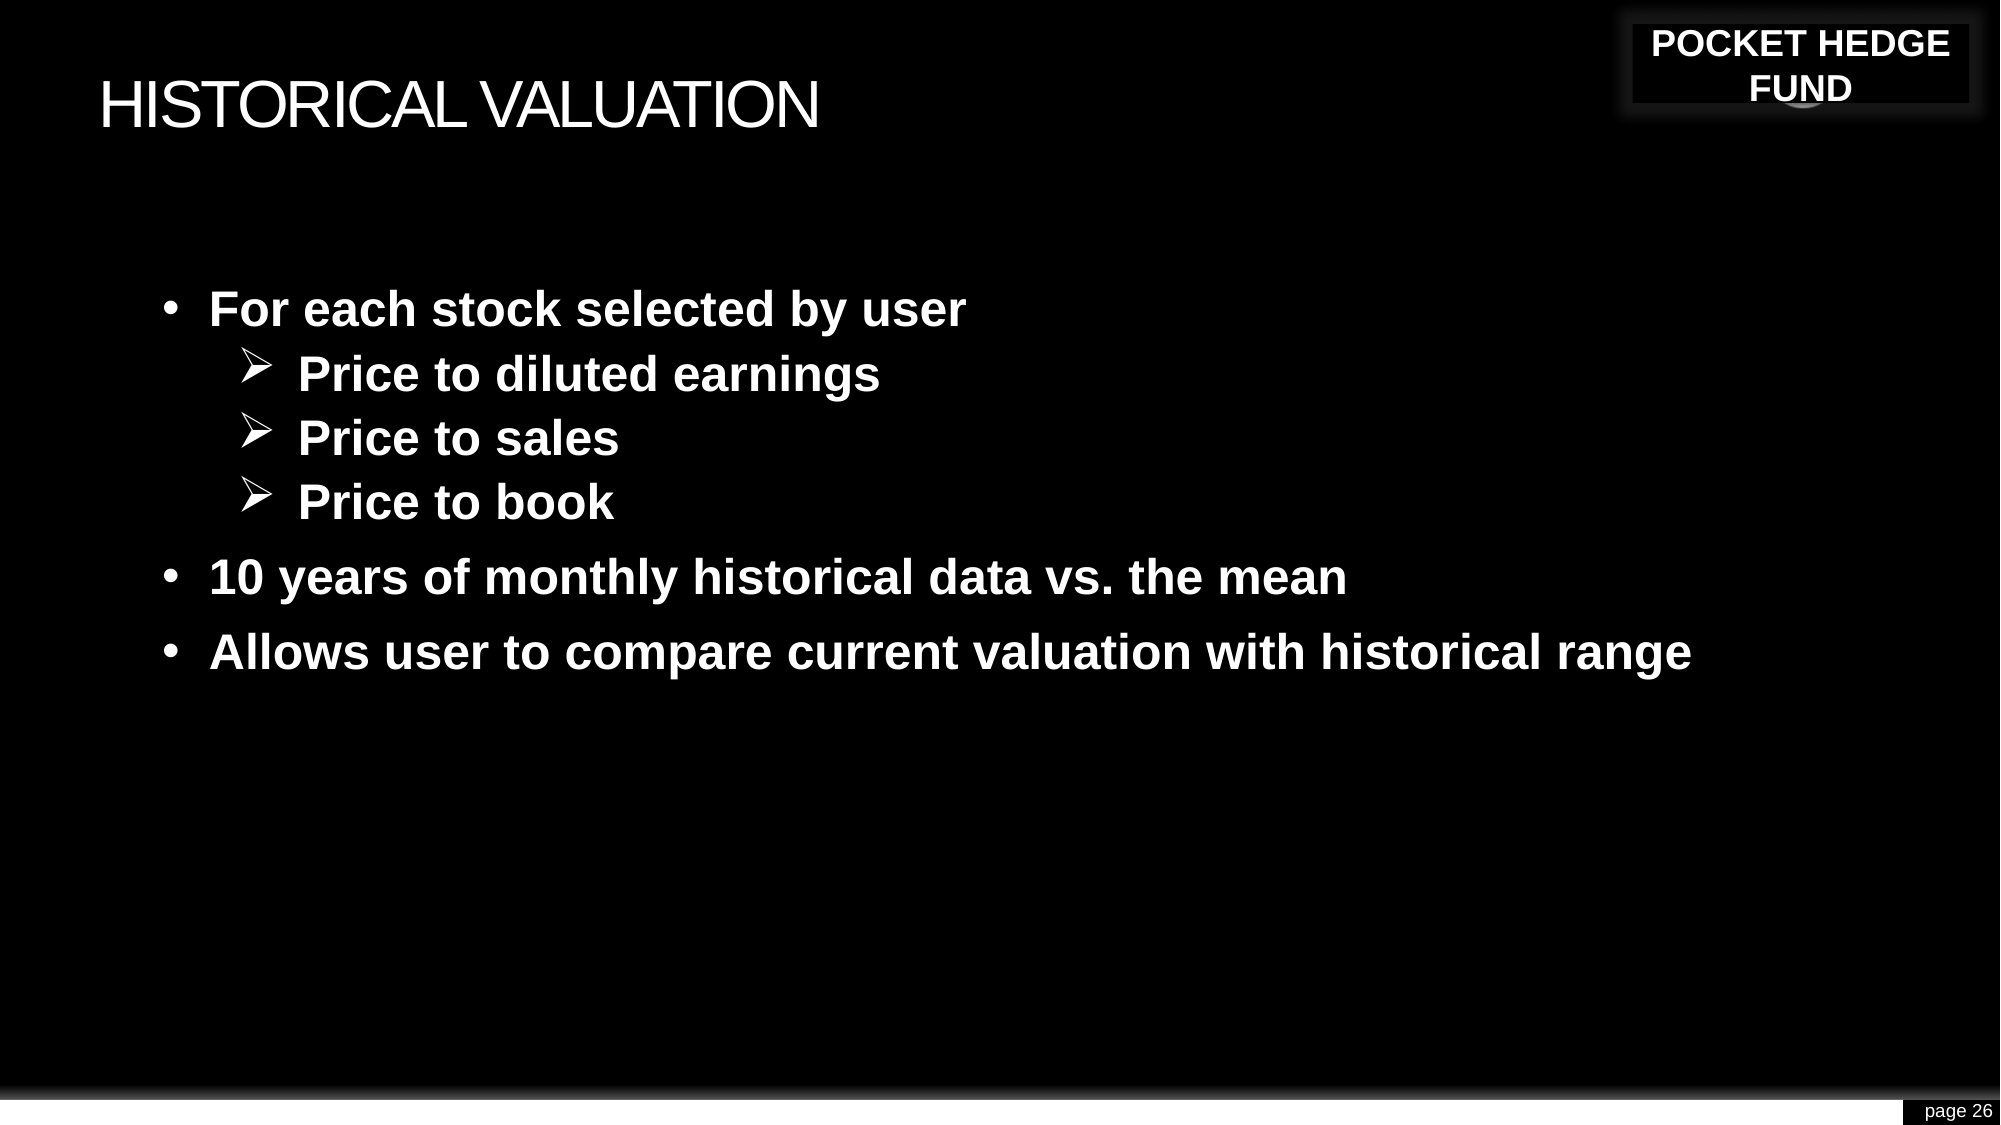

POCKET HEDGE
FUND
# HISTORICAL VALUATION
For each stock selected by user
 Price to diluted earnings
 Price to sales
 Price to book
10 years of monthly historical data vs. the mean
Allows user to compare current valuation with historical range
page 26